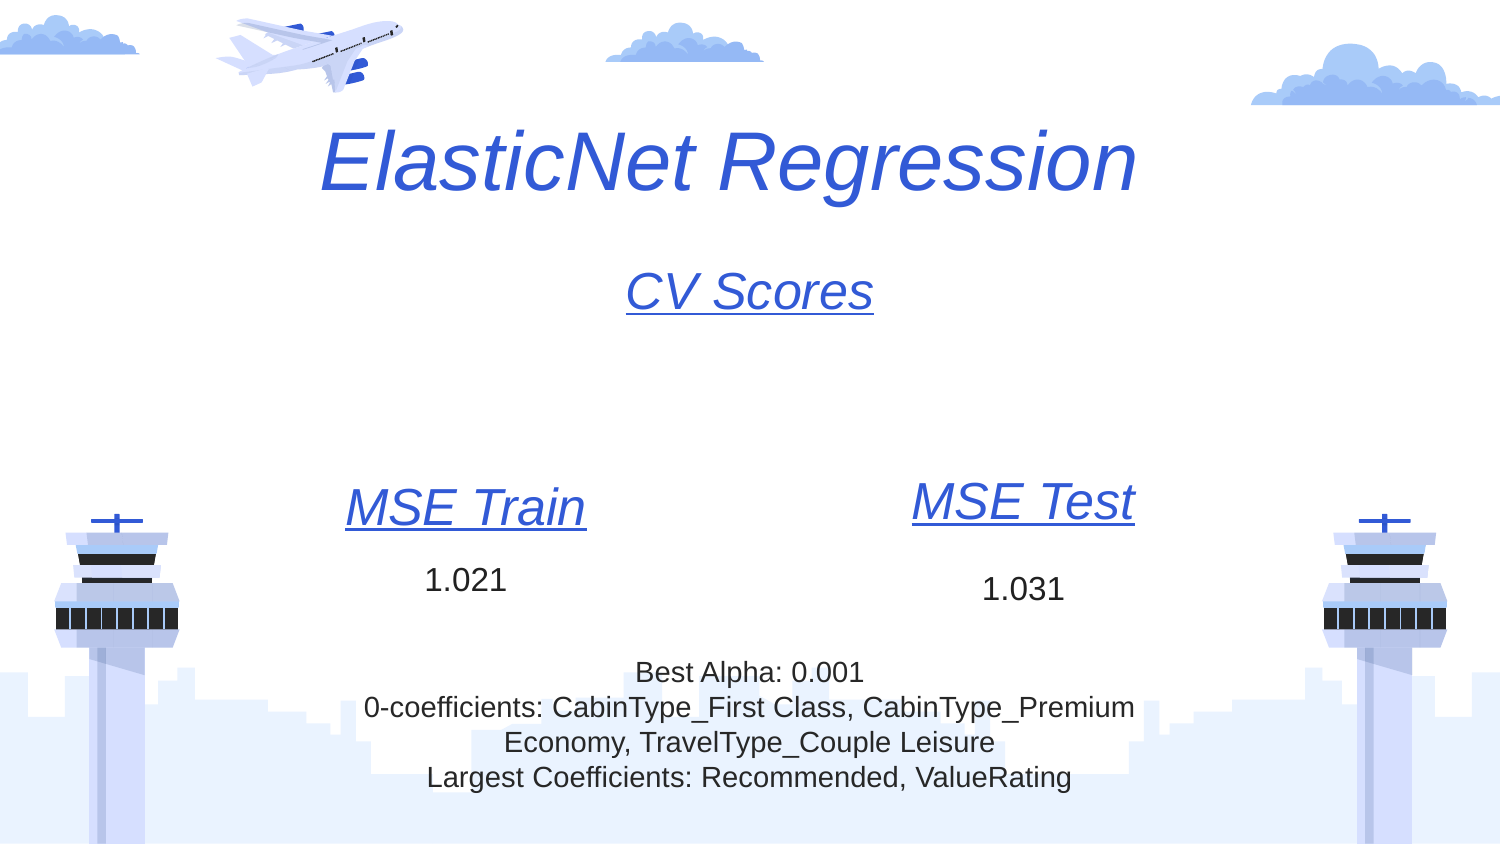

# ElasticNet Regression
CV Scores

[1.012, 1.022, 0.992, 1.018, 1.064]
Average:1.022

MSE Test
MSE Train
1.021

1.031

1.031
Best Alpha: 0.001
0-coefficients: CabinType_First Class, CabinType_Premium Economy, TravelType_Couple Leisure
Largest Coefficients: Recommended, ValueRating